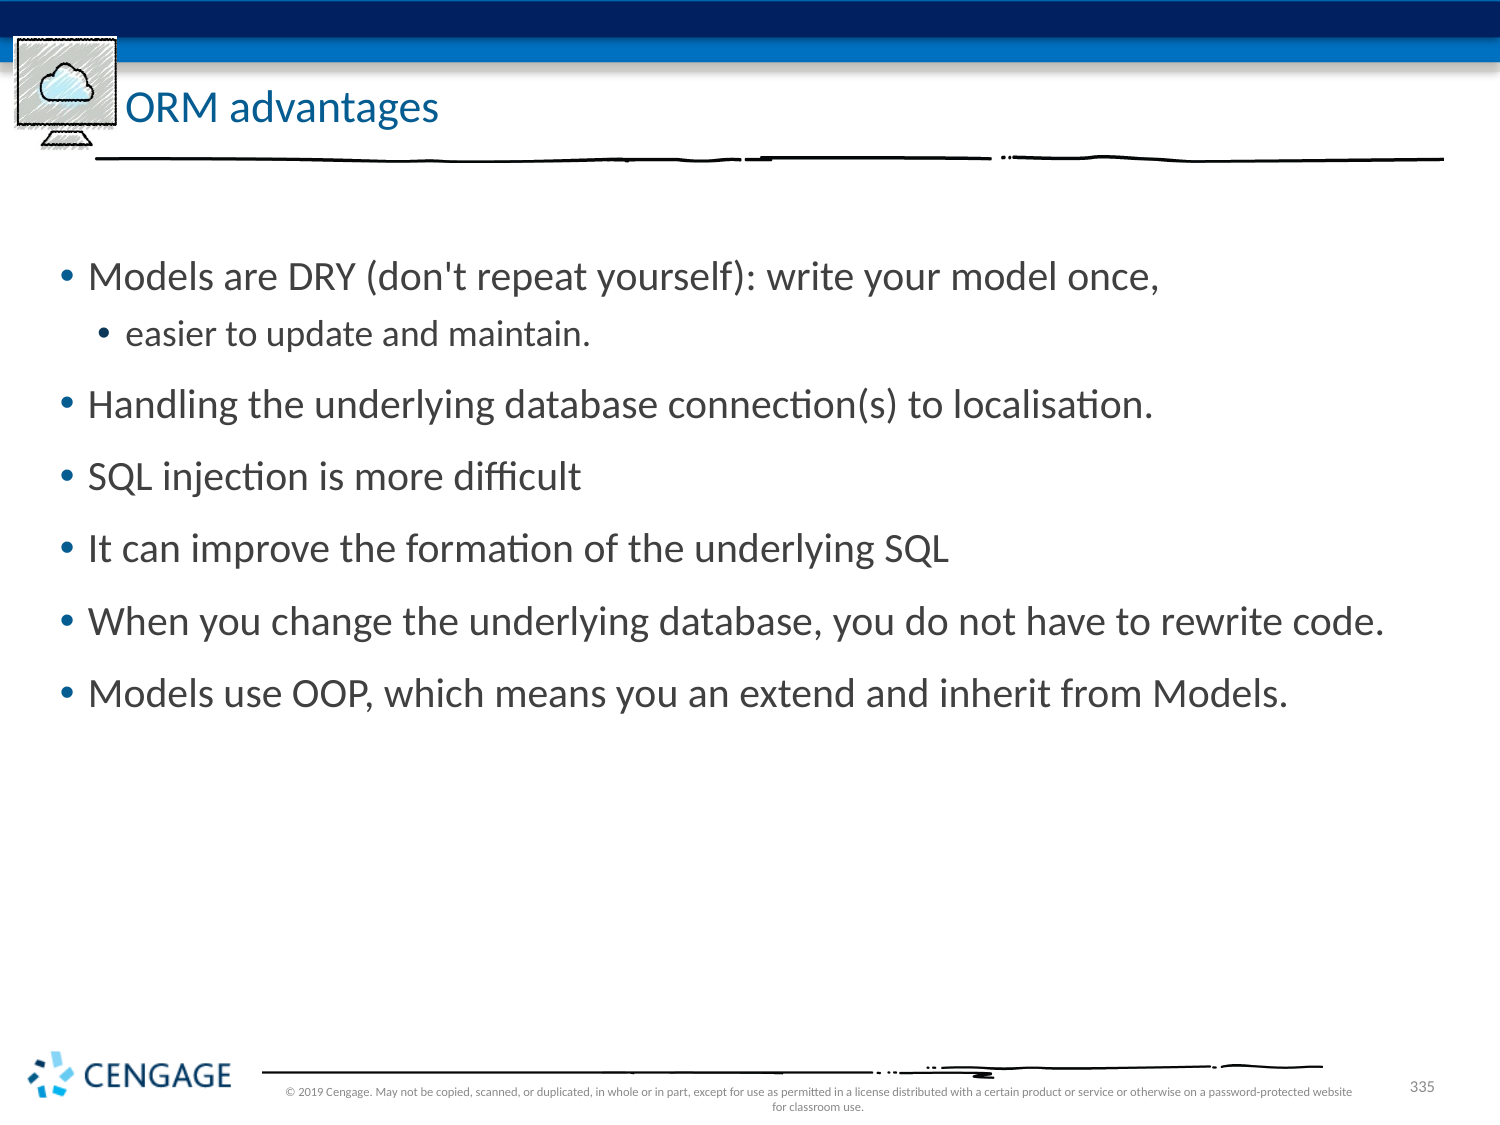

# ORM advantages
Models are DRY (don't repeat yourself): write your model once,
easier to update and maintain.
Handling the underlying database connection(s) to localisation.
SQL injection is more difficult
It can improve the formation of the underlying SQL
When you change the underlying database, you do not have to rewrite code.
Models use OOP, which means you an extend and inherit from Models.

© 2019 Cengage. May not be copied, scanned, or duplicated, in whole or in part, except for use as permitted in a license distributed with a certain product or service or otherwise on a password-protected website for classroom use.